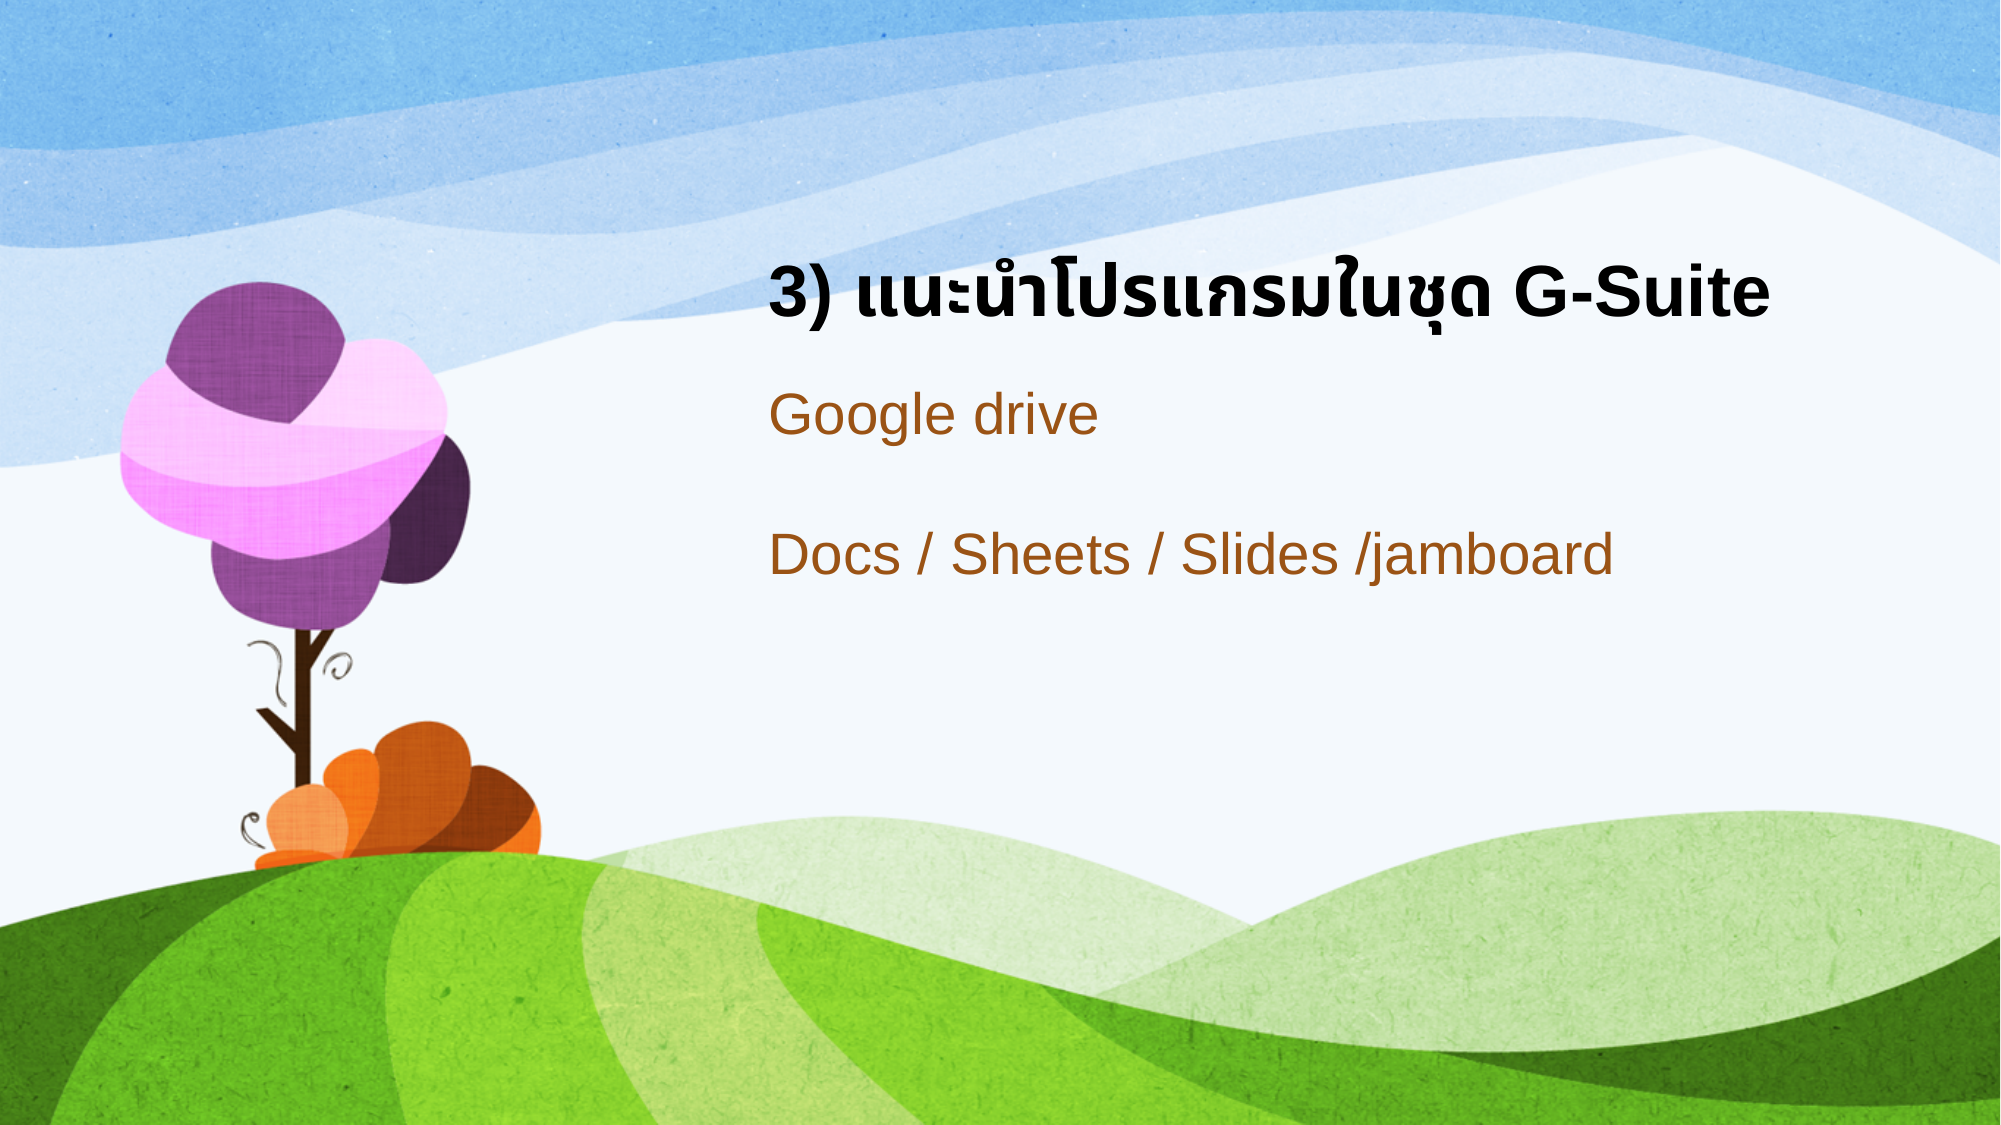

# 3) แนะนำโปรแกรมในชุด G-Suite
Google drive

Docs / Sheets / Slides /jamboard